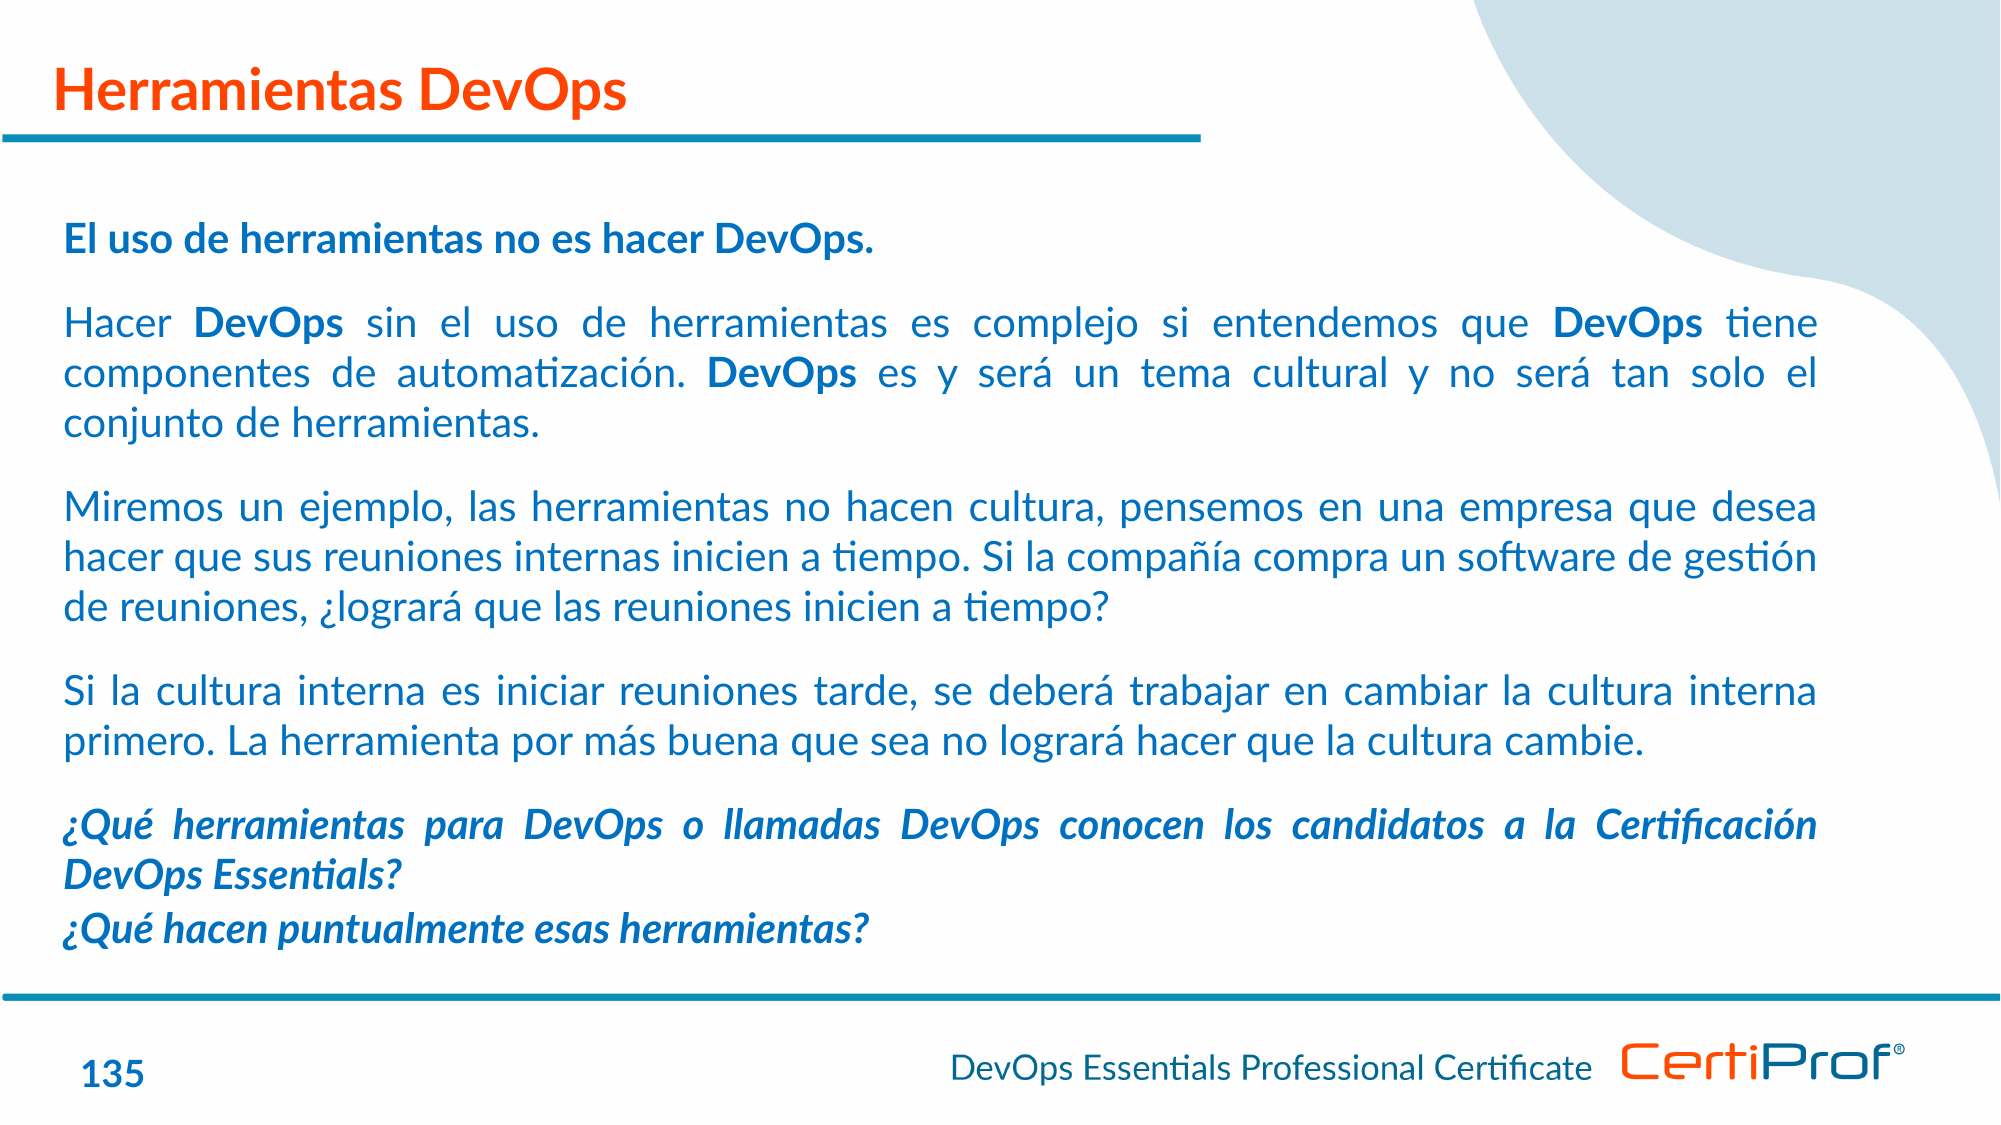

Herramientas DevOps
El uso de herramientas no es hacer DevOps.

Hacer DevOps sin el uso de herramientas es complejo si entendemos que DevOps tiene componentes de automatización. DevOps es y será un tema cultural y no será tan solo el conjunto de herramientas.

Miremos un ejemplo, las herramientas no hacen cultura, pensemos en una empresa que desea hacer que sus reuniones internas inicien a tiempo. Si la compañía compra un software de gestión de reuniones, ¿logrará que las reuniones inicien a tiempo?

Si la cultura interna es iniciar reuniones tarde, se deberá trabajar en cambiar la cultura interna primero. La herramienta por más buena que sea no logrará hacer que la cultura cambie.

¿Qué herramientas para DevOps o llamadas DevOps conocen los candidatos a la Certificación DevOps Essentials?
¿Qué hacen puntualmente esas herramientas?